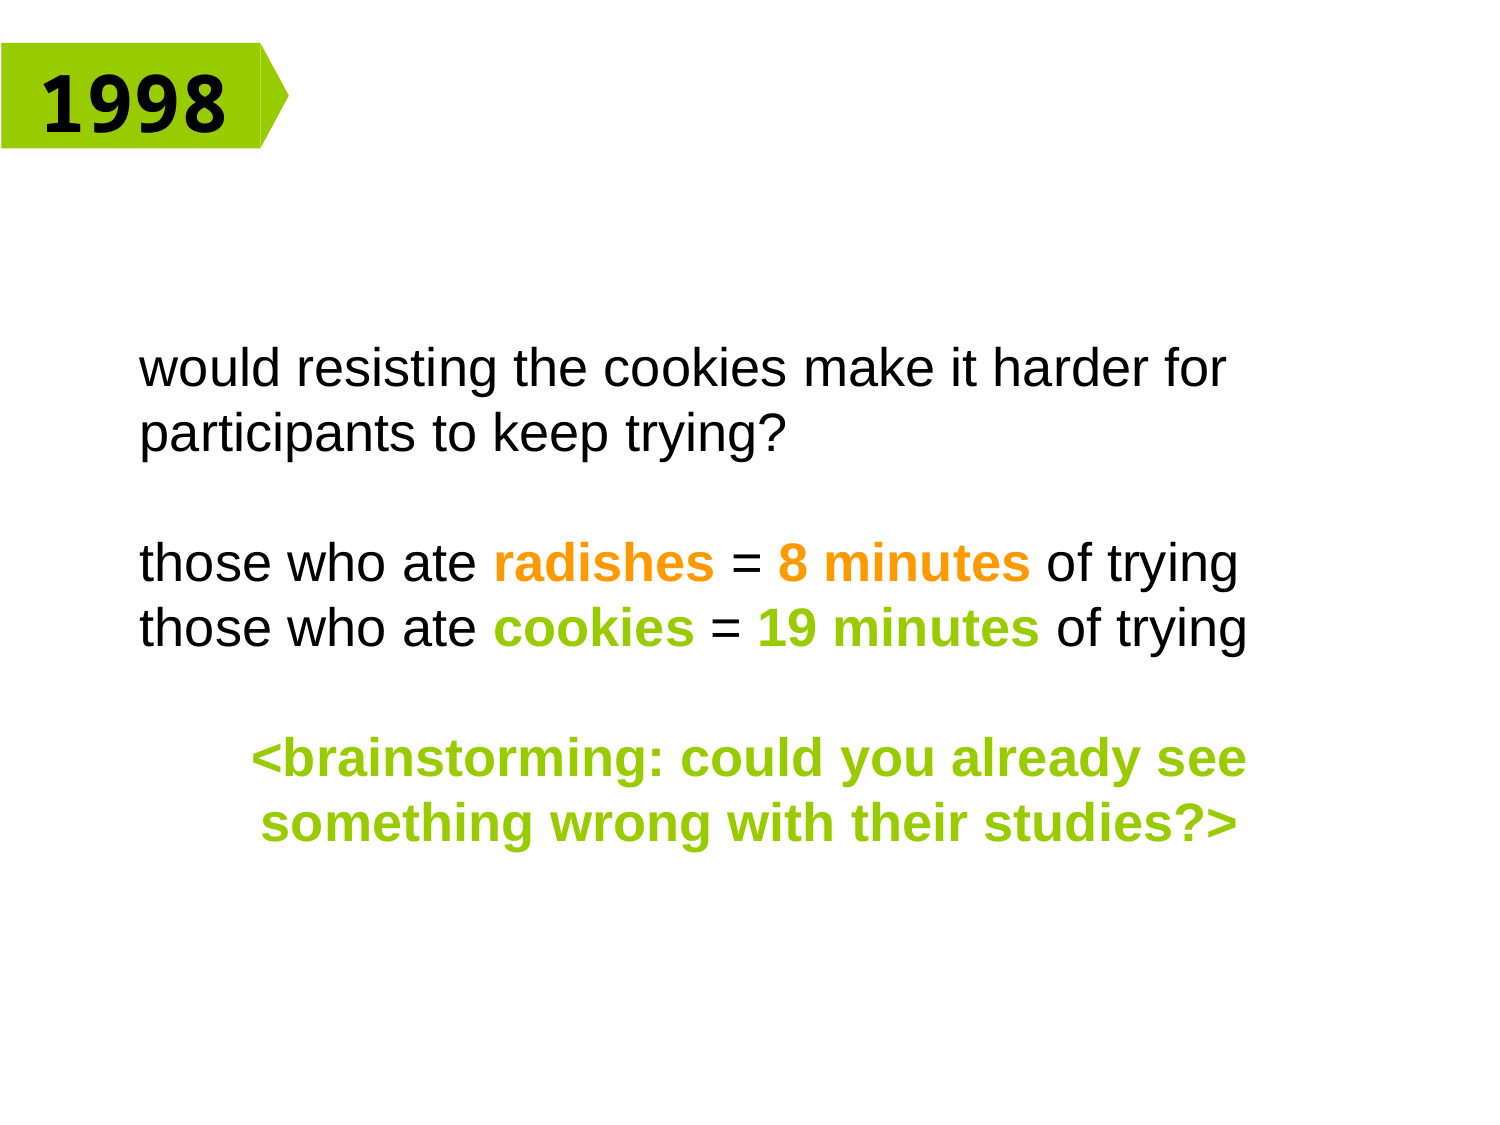

1998

would resisting the cookies make it harder for participants to keep trying?

those who ate radishes = 8 minutes of trying
those who ate cookies = 19 minutes of trying

<brainstorming: could you already see something wrong with their studies?>